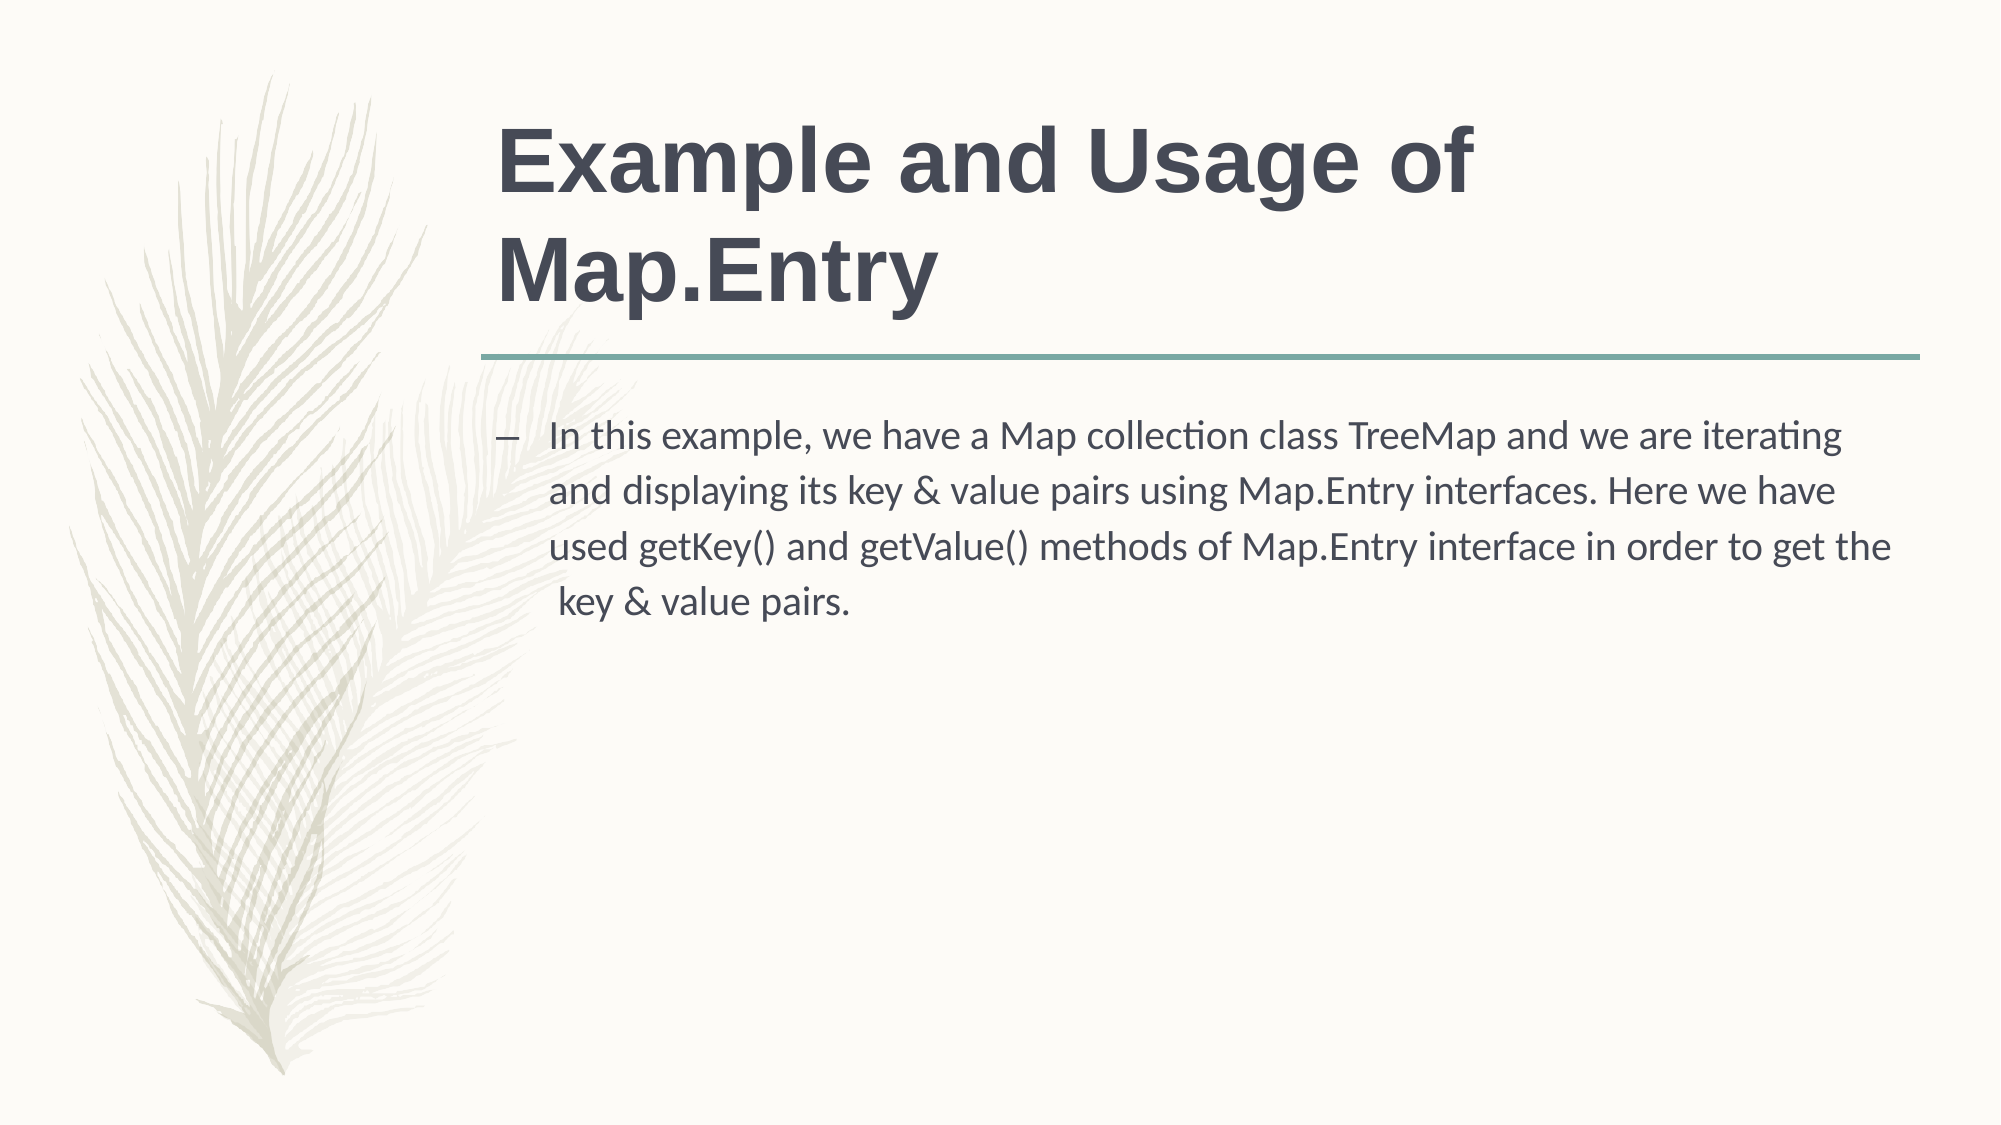

# Example and Usage of  Map.Entry
–	In this example, we have a Map collection class TreeMap and we are iterating  and displaying its key & value pairs using Map.Entry interfaces. Here we have  used getKey() and getValue() methods of Map.Entry interface in order to get the  key & value pairs.